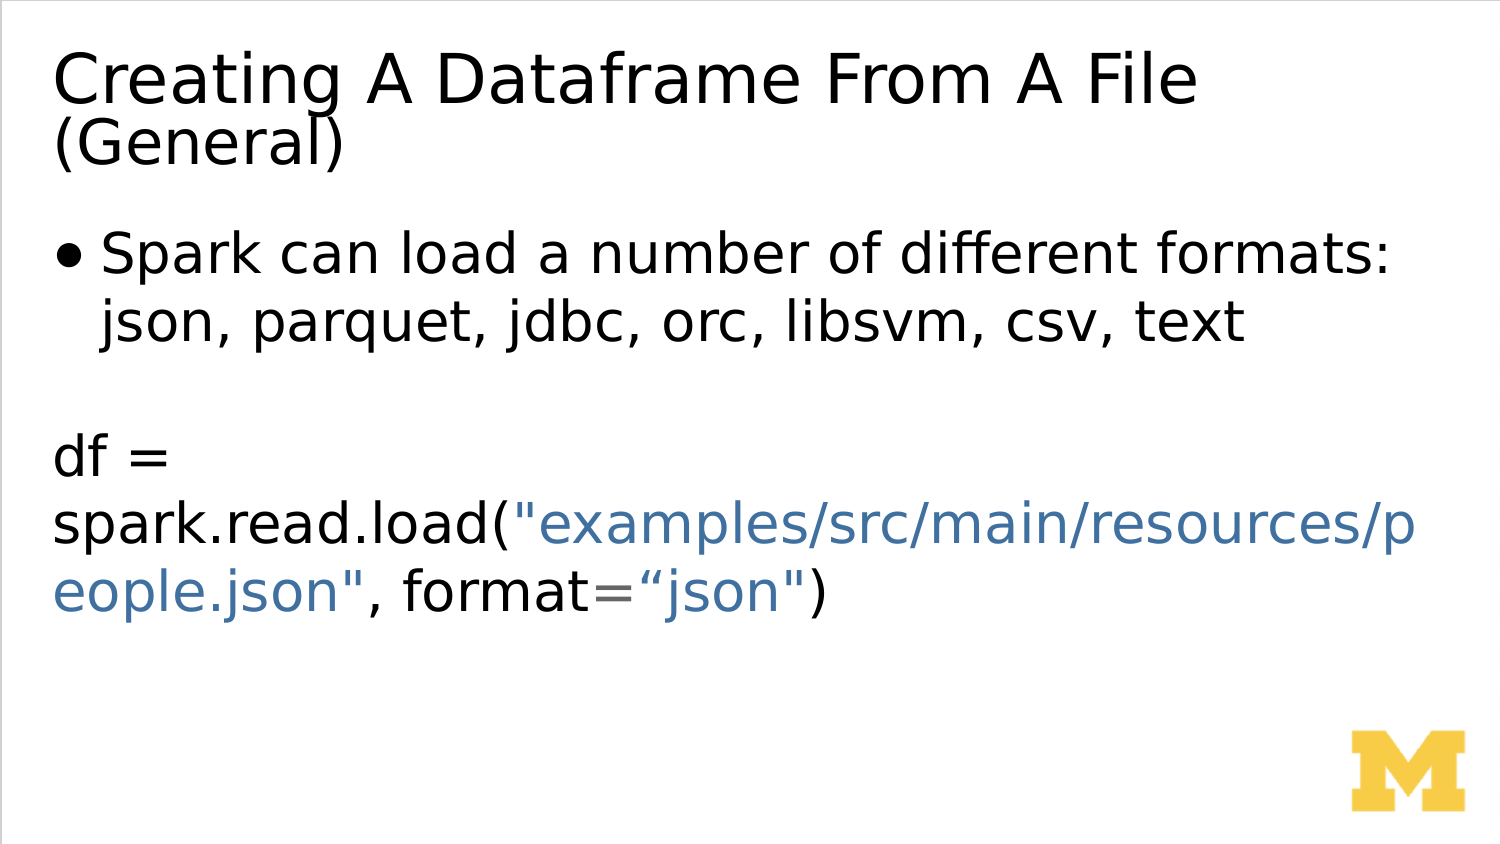

# Creating A Dataframe From A File
(General)
Spark can load a number of different formats: json, parquet, jdbc, orc, libsvm, csv, text

df = spark.read.load("examples/src/main/resources/people.json", format=“json")